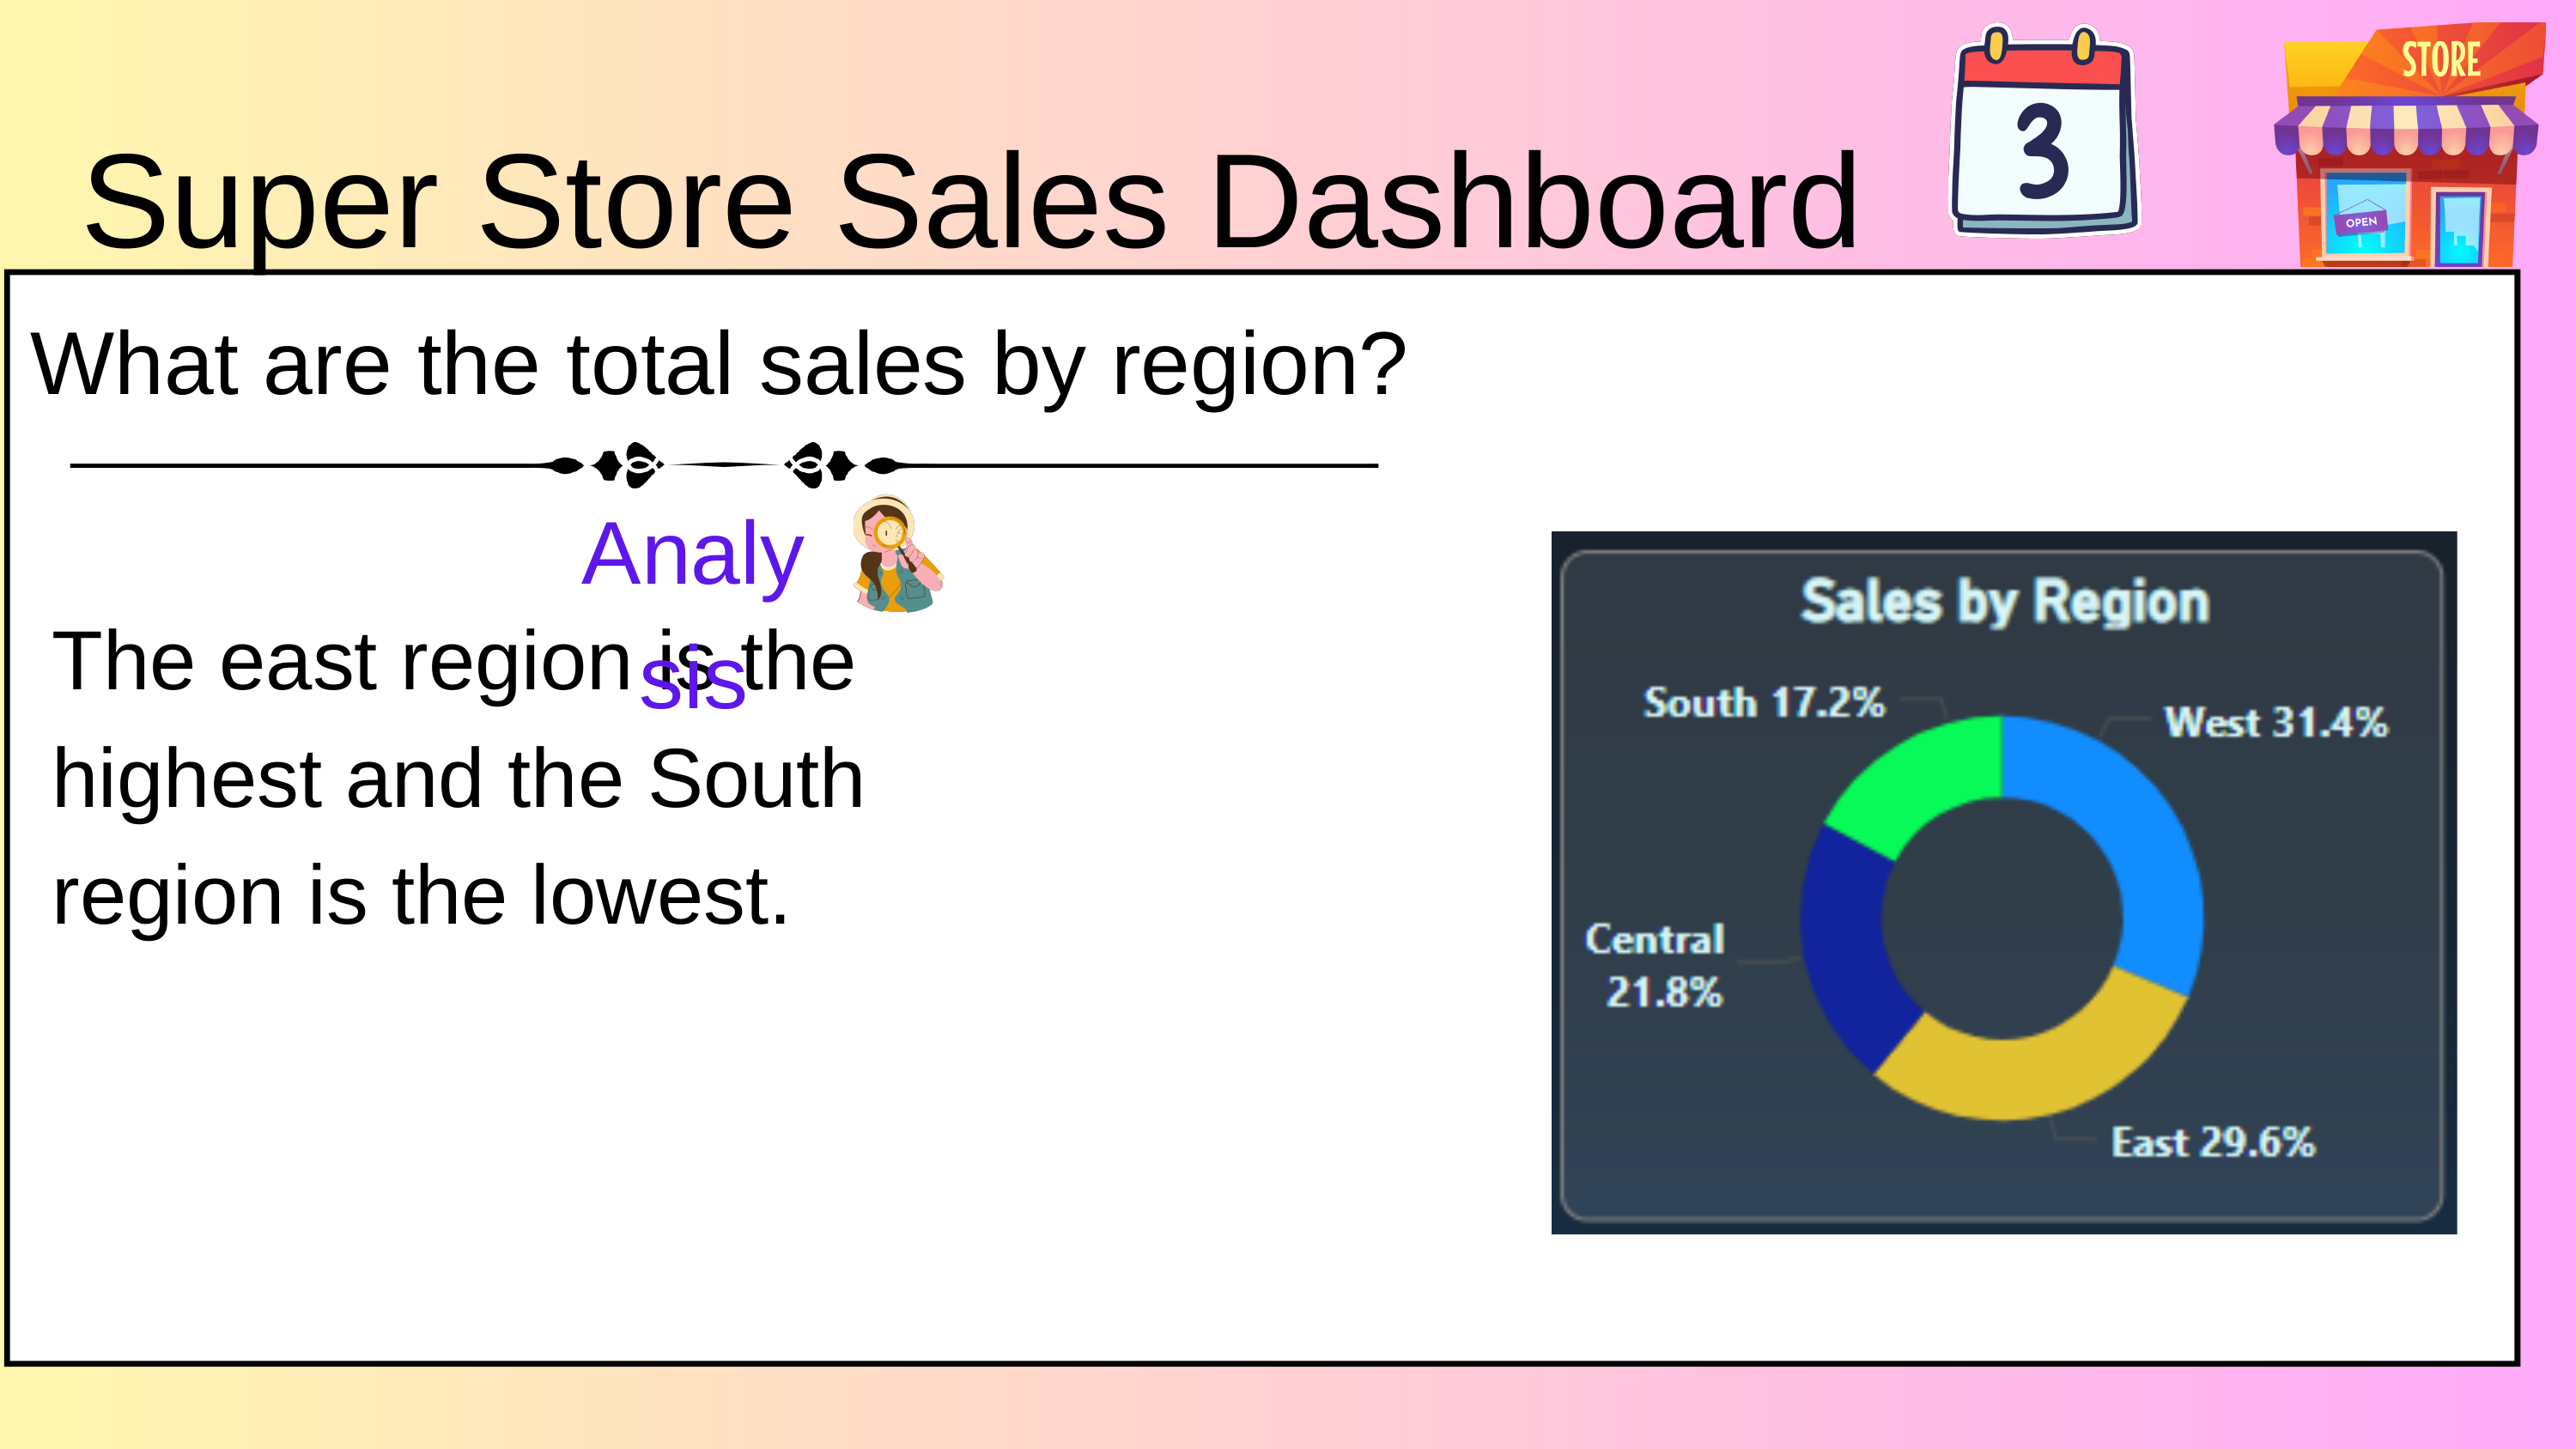

Super Store Sales Dashboard

What are the total sales by region?

Analysis

The east region is the highest and the South region is the lowest.